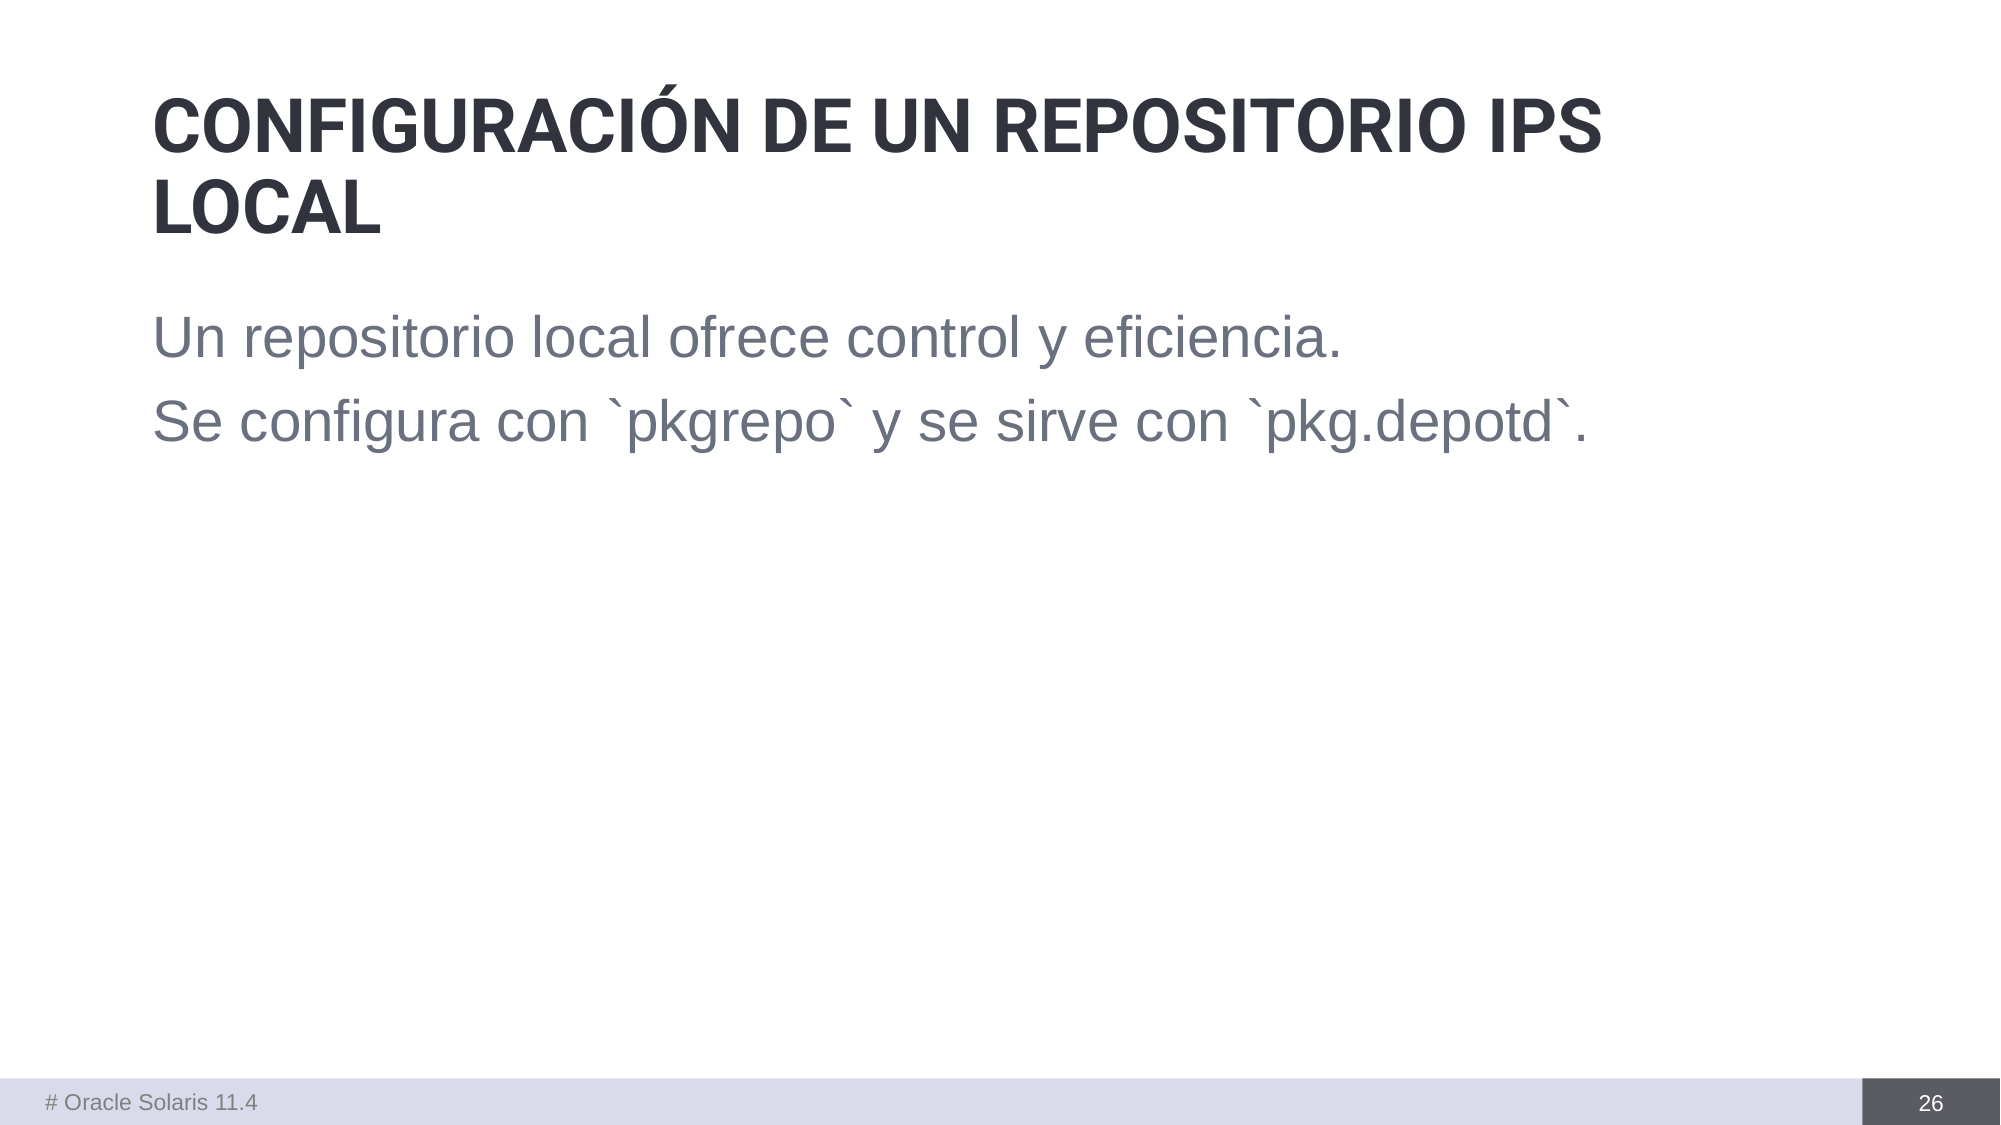

# CONFIGURACIÓN DE UN REPOSITORIO IPS LOCAL
Un repositorio local ofrece control y eficiencia.
Se configura con `pkgrepo` y se sirve con `pkg.depotd`.
# Oracle Solaris 11.4
26